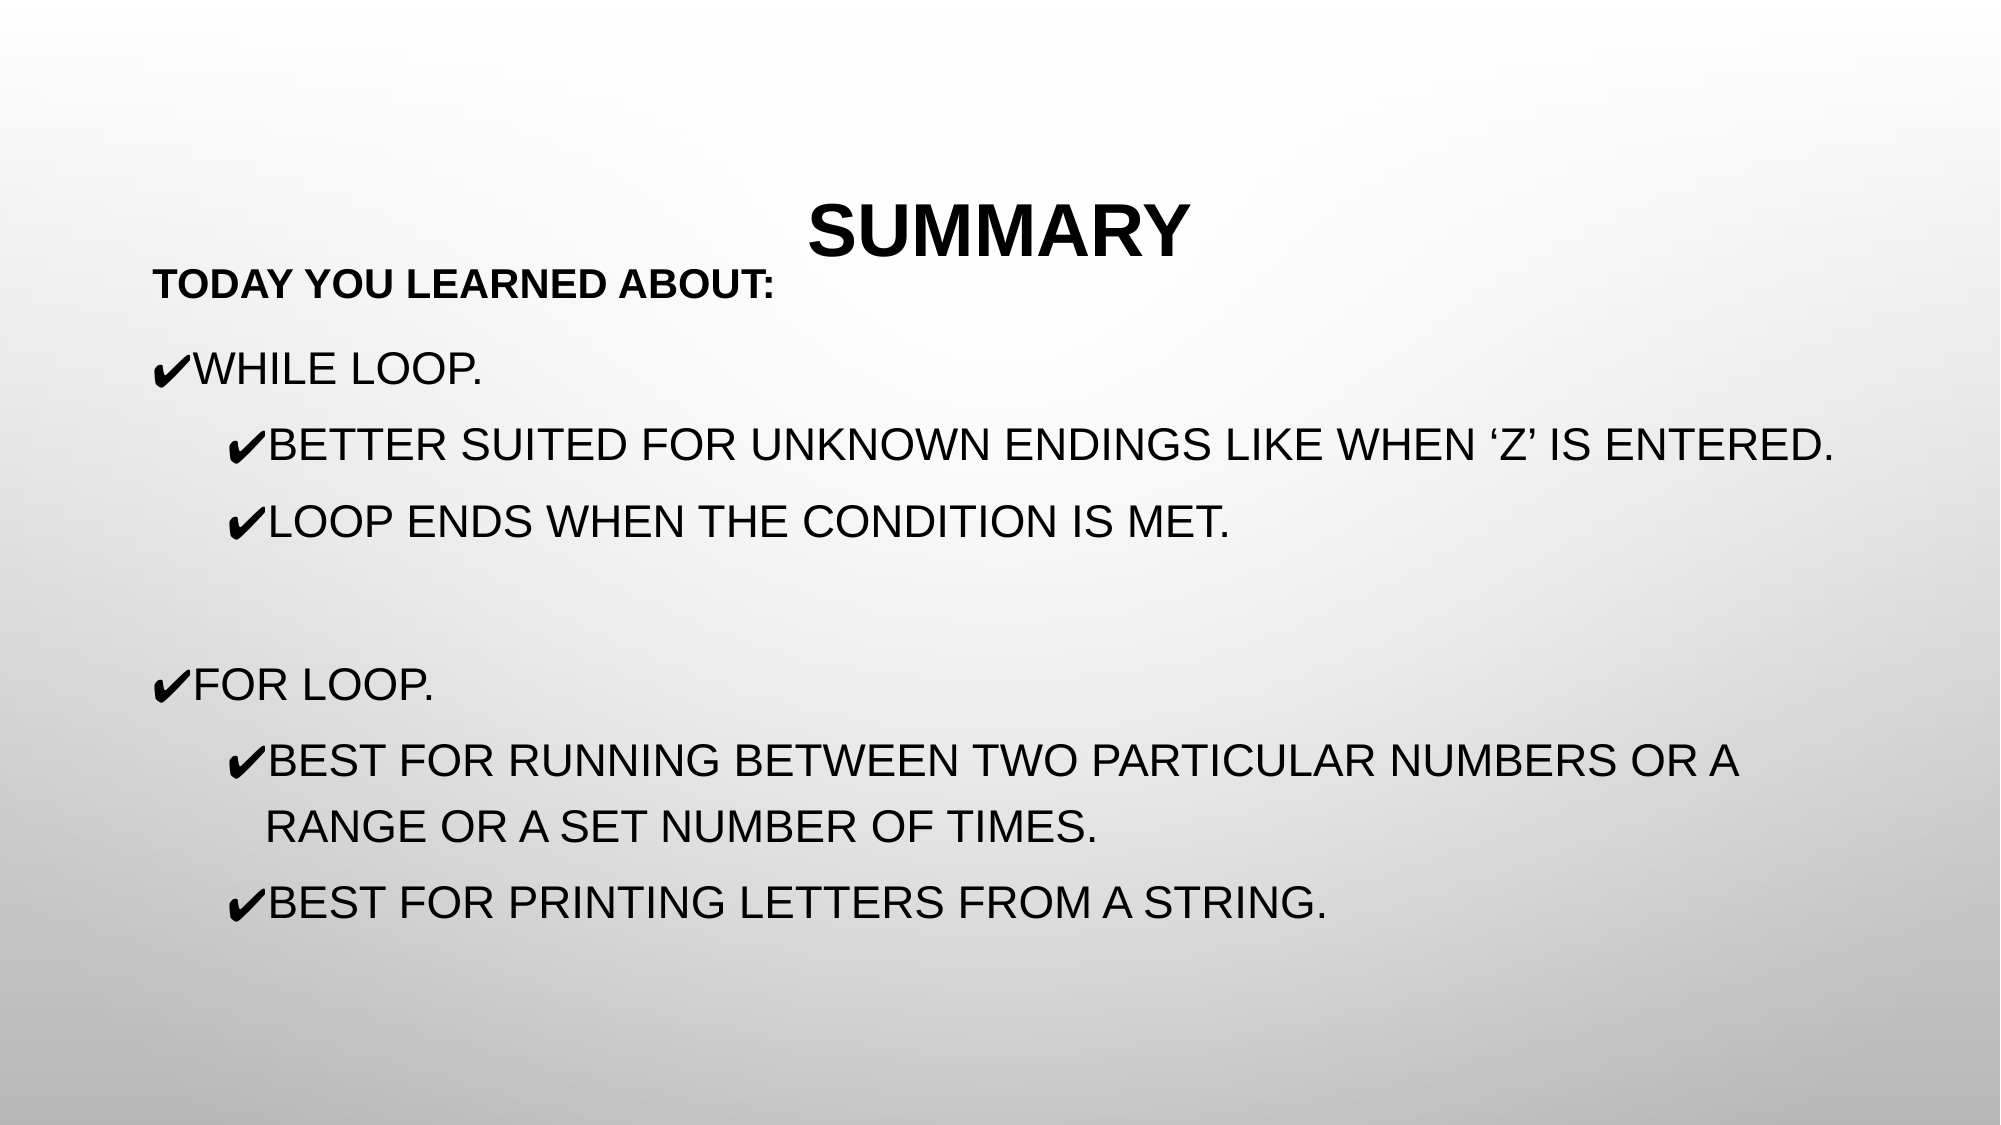

# SUMMARY
TODAY YOU LEARNED ABOUT:
WHILE LOOP.
BETTER SUITED FOR UNKNOWN ENDINGS LIKE WHEN ‘Z’ IS ENTERED.
LOOP ENDS WHEN THE CONDITION IS MET.

FOR LOOP.
BEST FOR RUNNING BETWEEN TWO PARTICULAR NUMBERS OR A RANGE OR A SET NUMBER OF TIMES.
BEST FOR PRINTING LETTERS FROM A STRING.